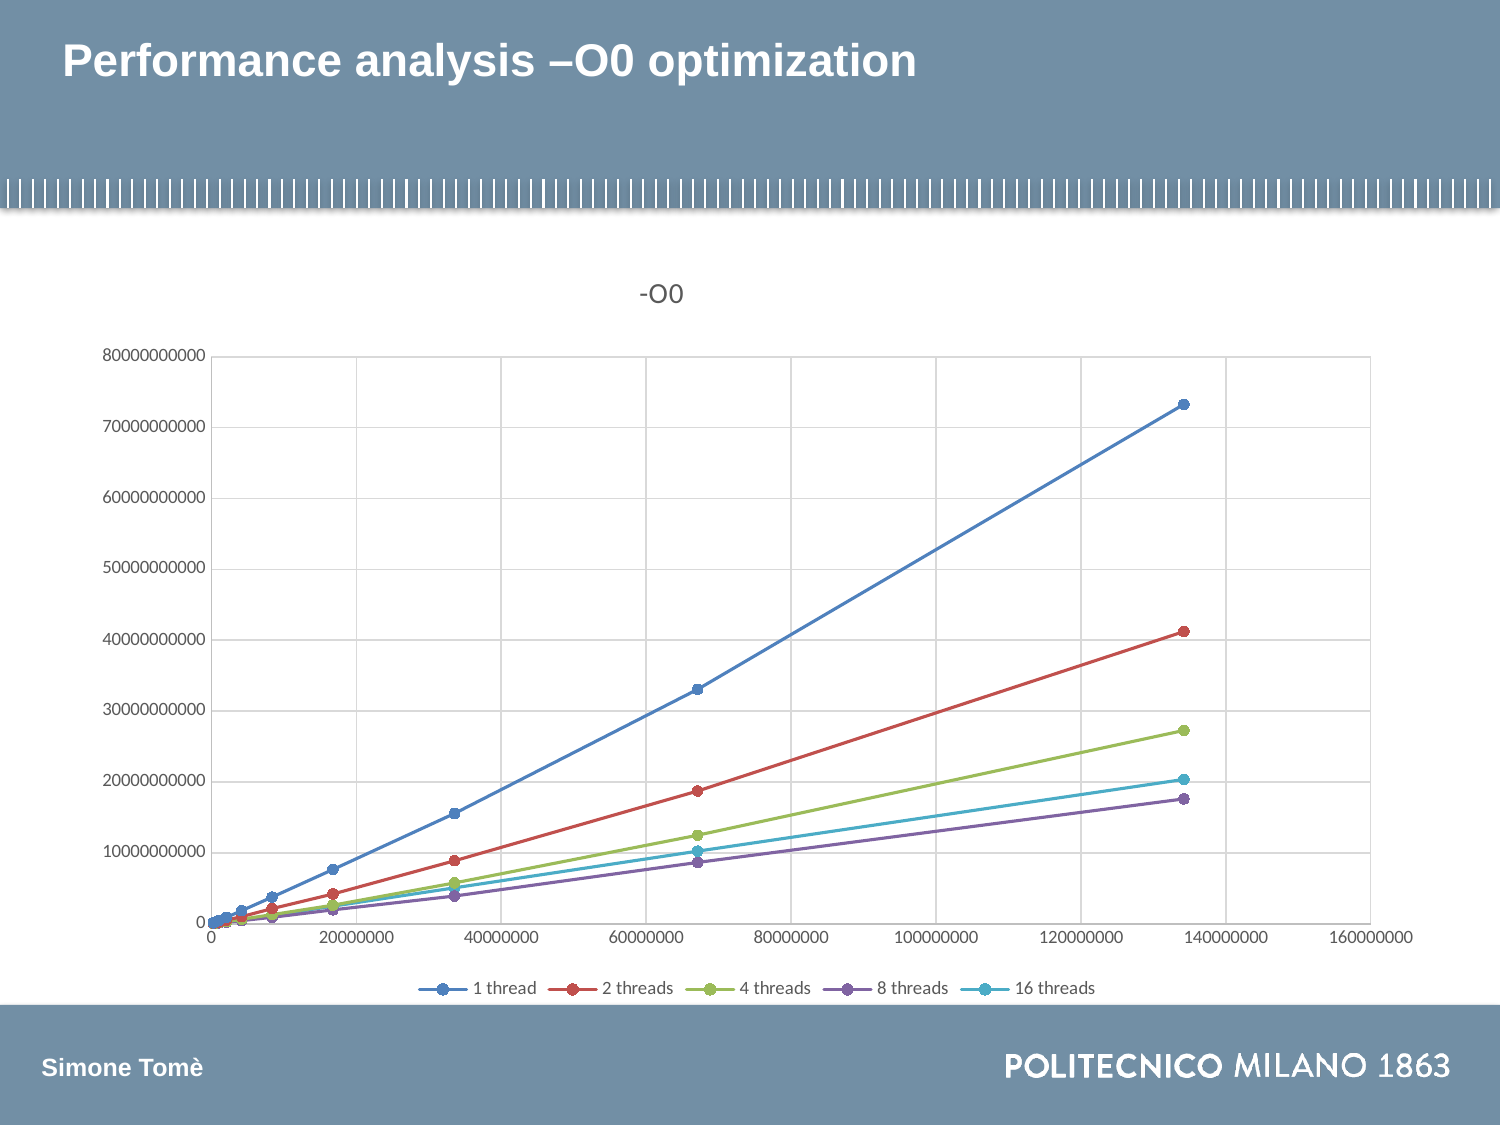

# Performance analysis –O0 optimization

### Chart: -O0

| Category | 1 thread | 2 threads | 4 threads | 8 threads | 16 threads |
|---|---|---|---|---|---|